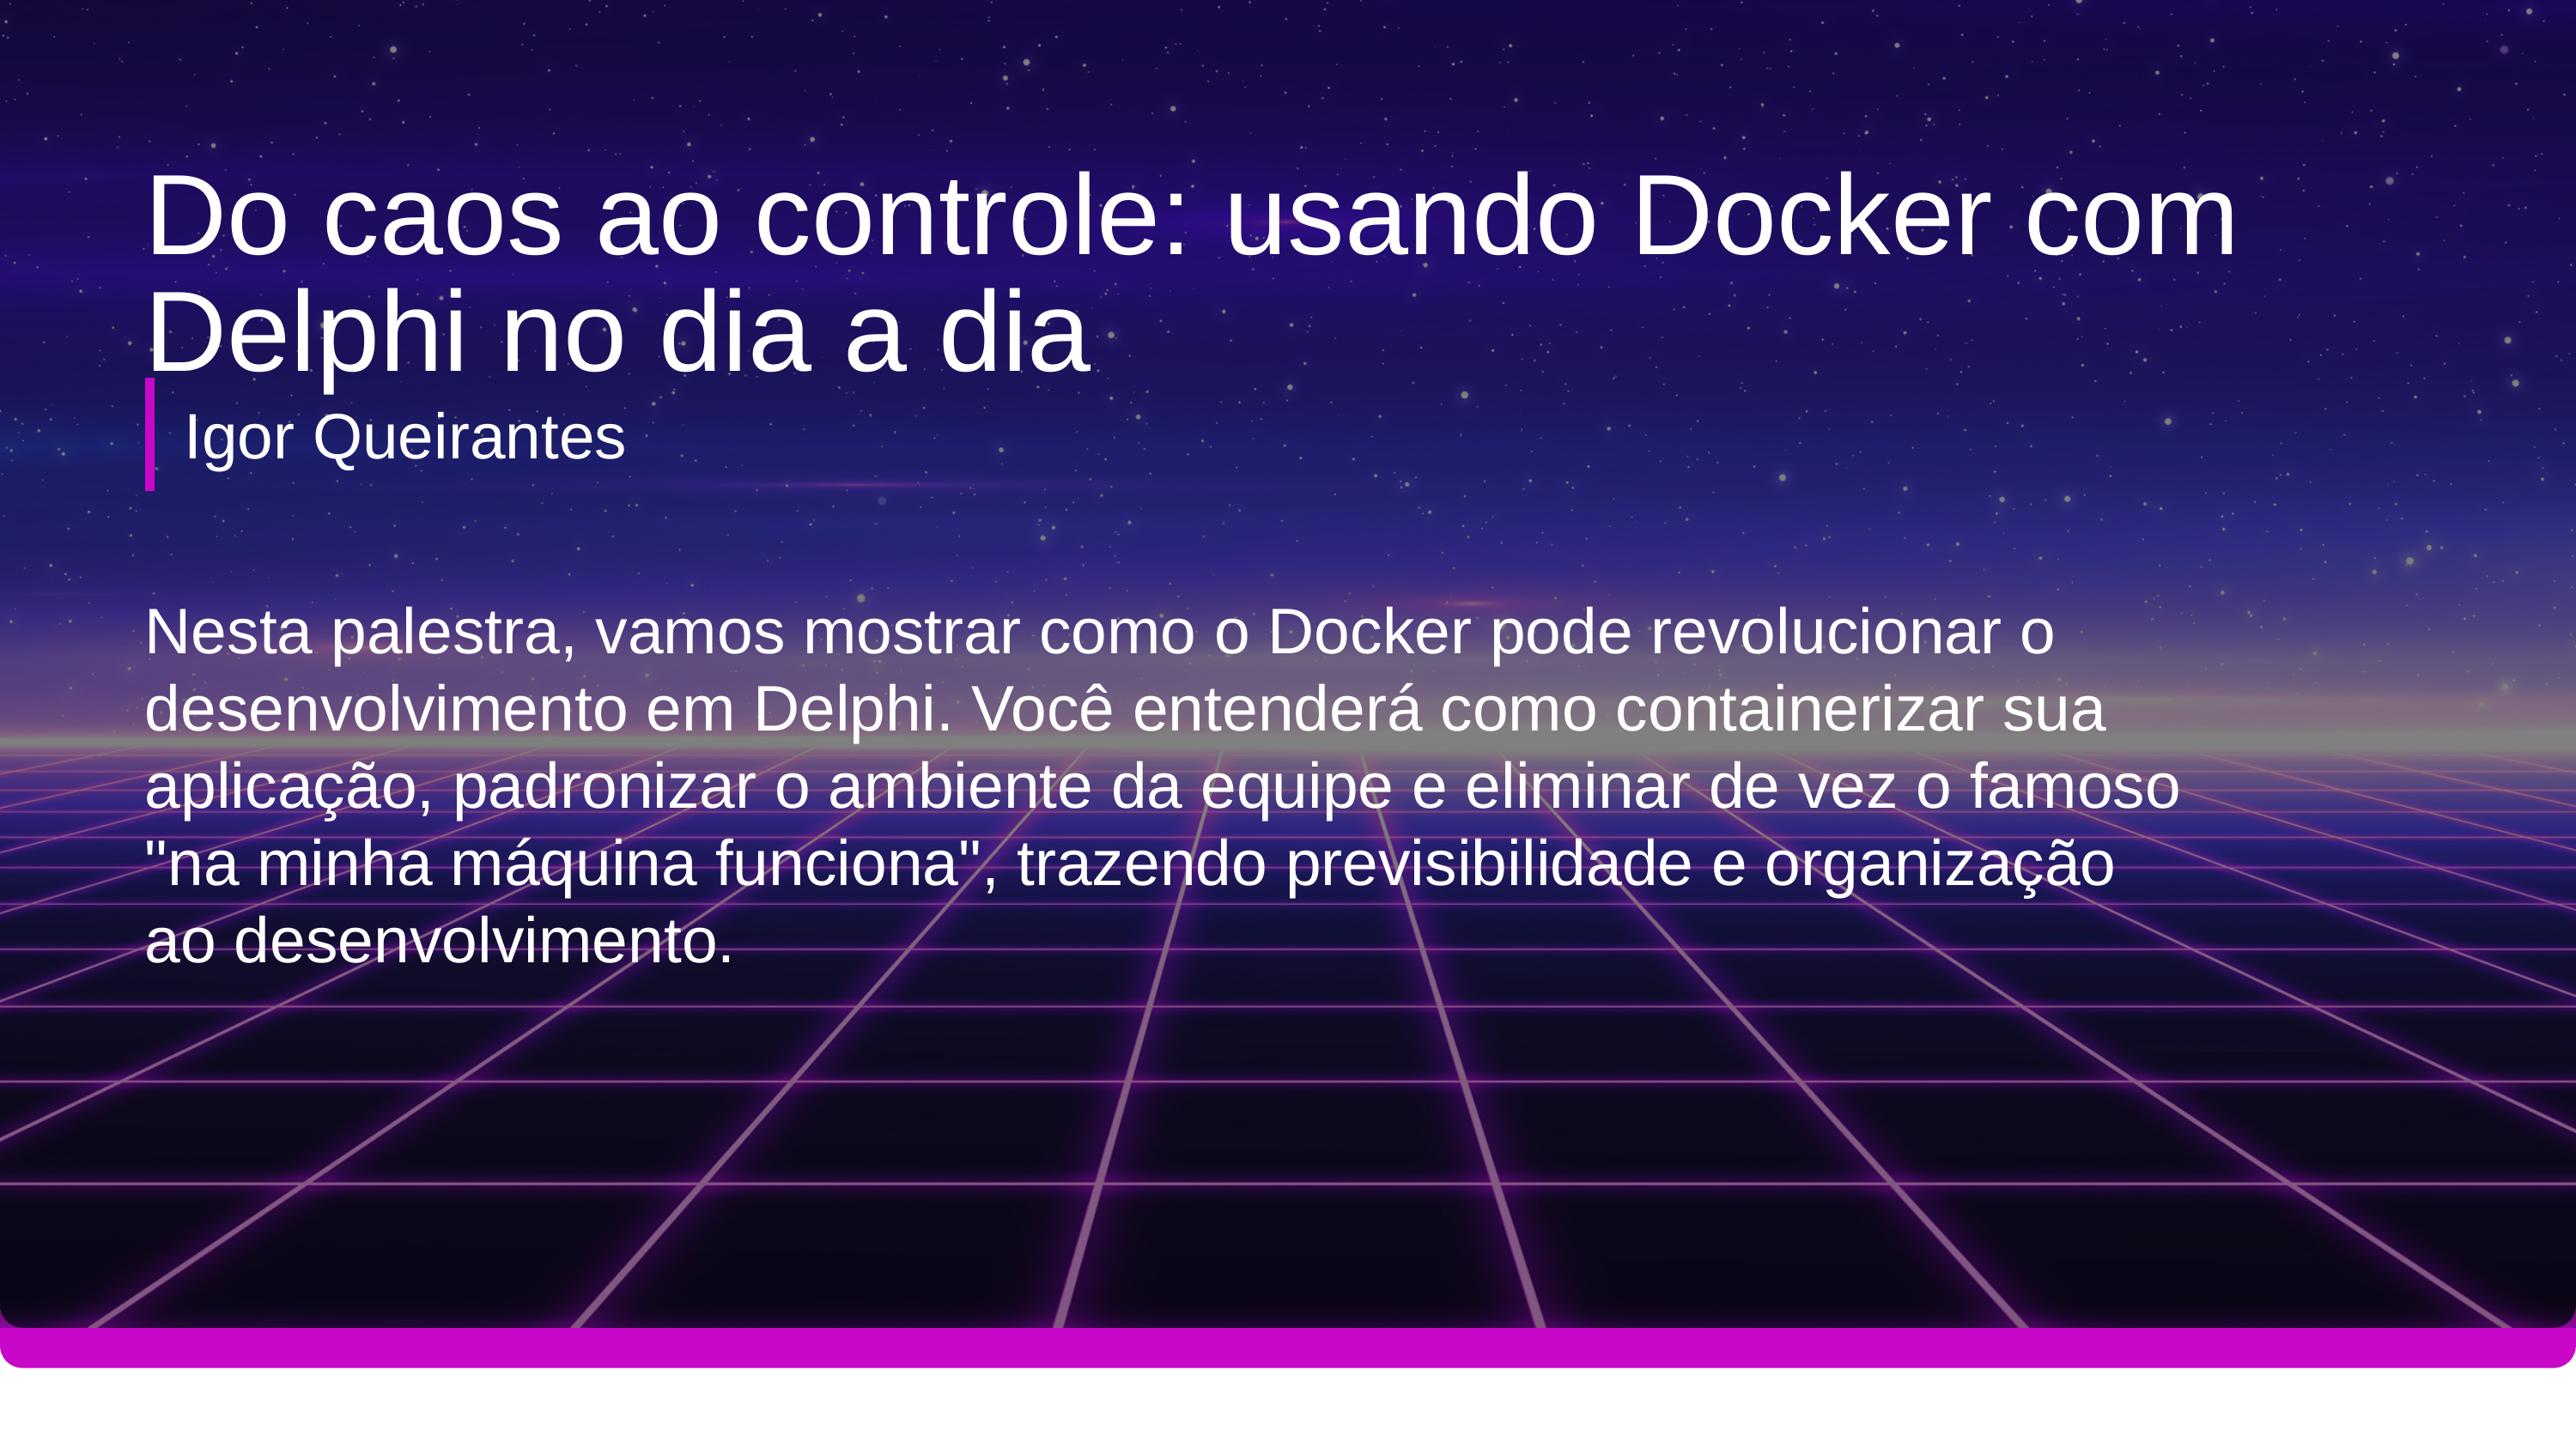

Do caos ao controle: usando Docker com Delphi no dia a dia

Igor Queirantes
Nesta palestra, vamos mostrar como o Docker pode revolucionar o desenvolvimento em Delphi. Você entenderá como containerizar sua aplicação, padronizar o ambiente da equipe e eliminar de vez o famoso "na minha máquina funciona", trazendo previsibilidade e organização ao desenvolvimento.